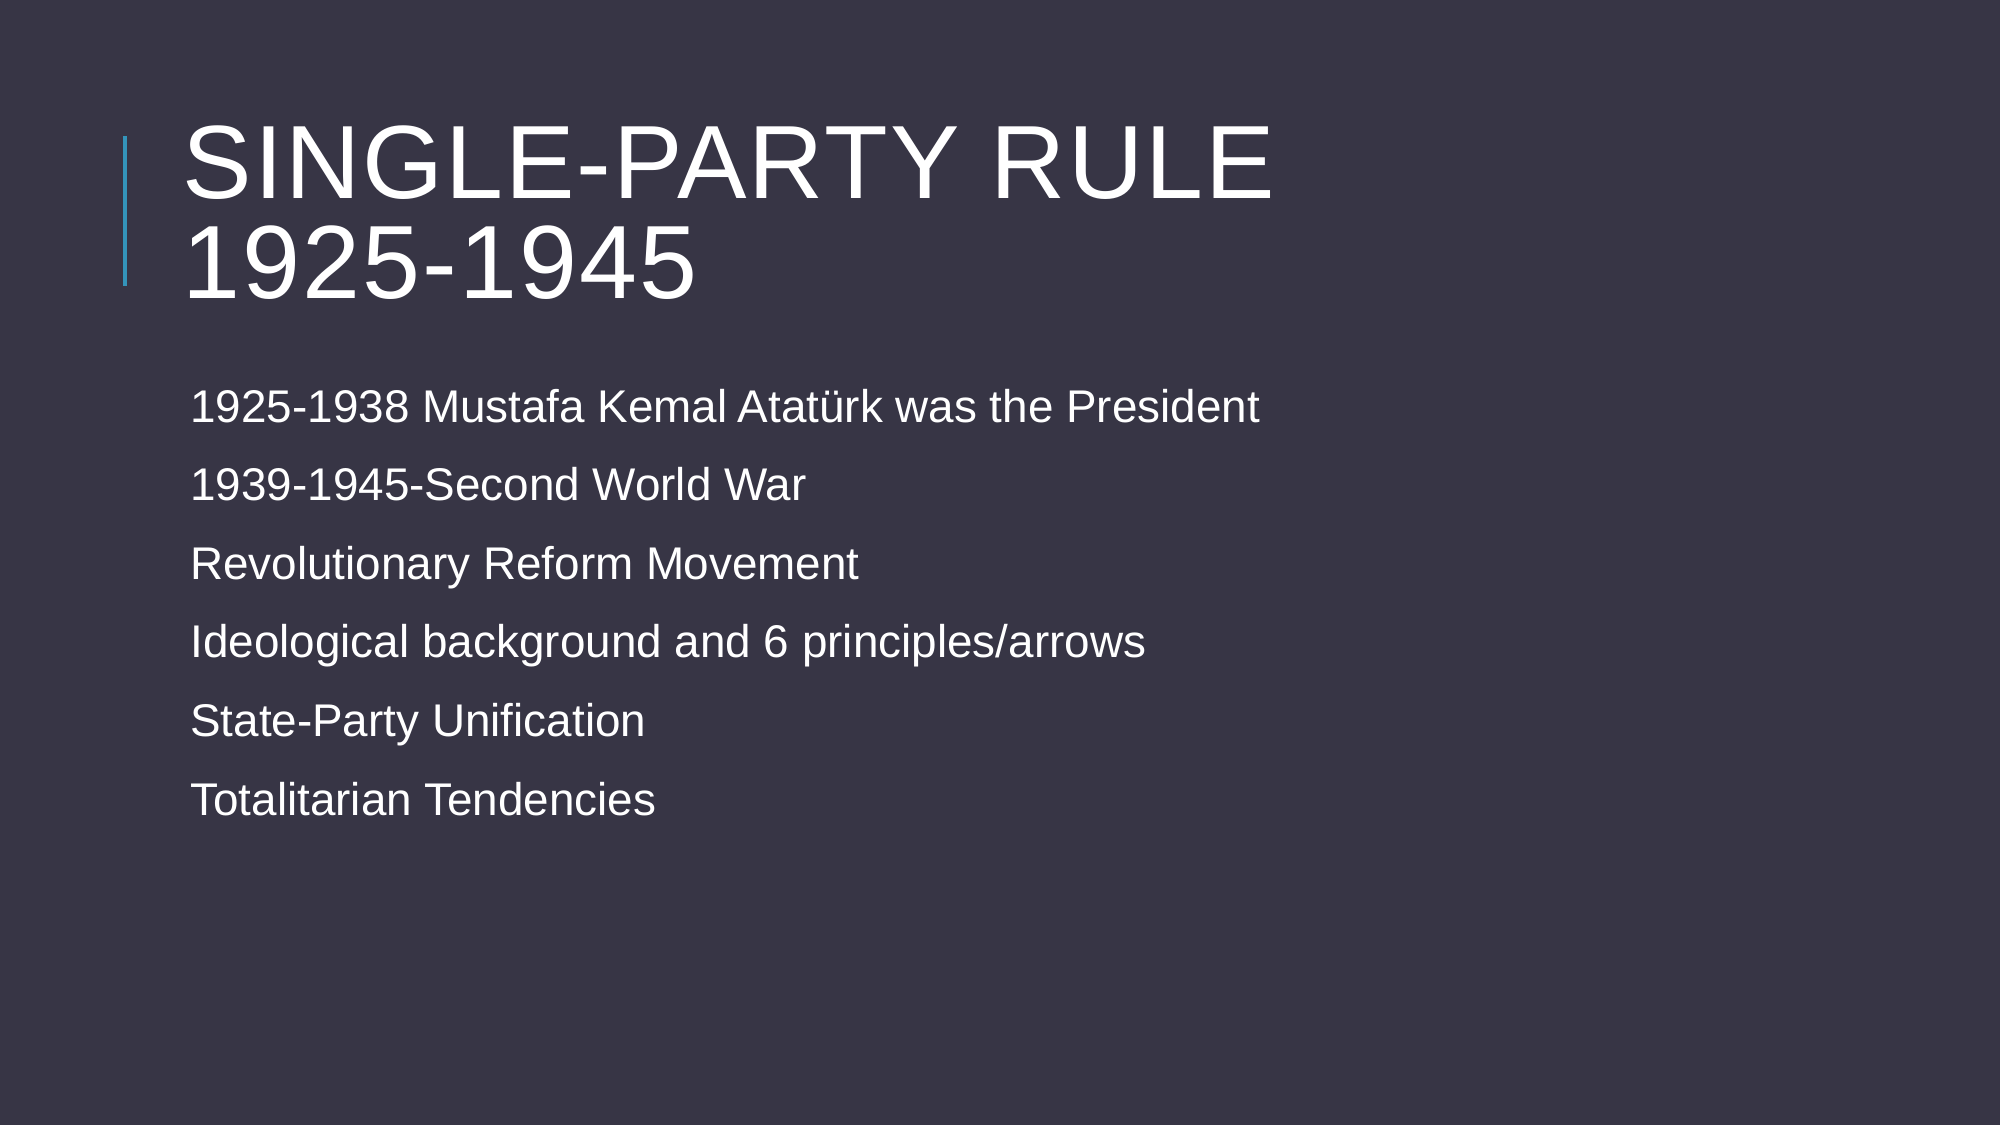

# SIngle-Party Rule 1925-1945
1925-1938 Mustafa Kemal Atatürk was the President
1939-1945-Second World War
Revolutionary Reform Movement
Ideological background and 6 principles/arrows
State-Party Unification
Totalitarian Tendencies